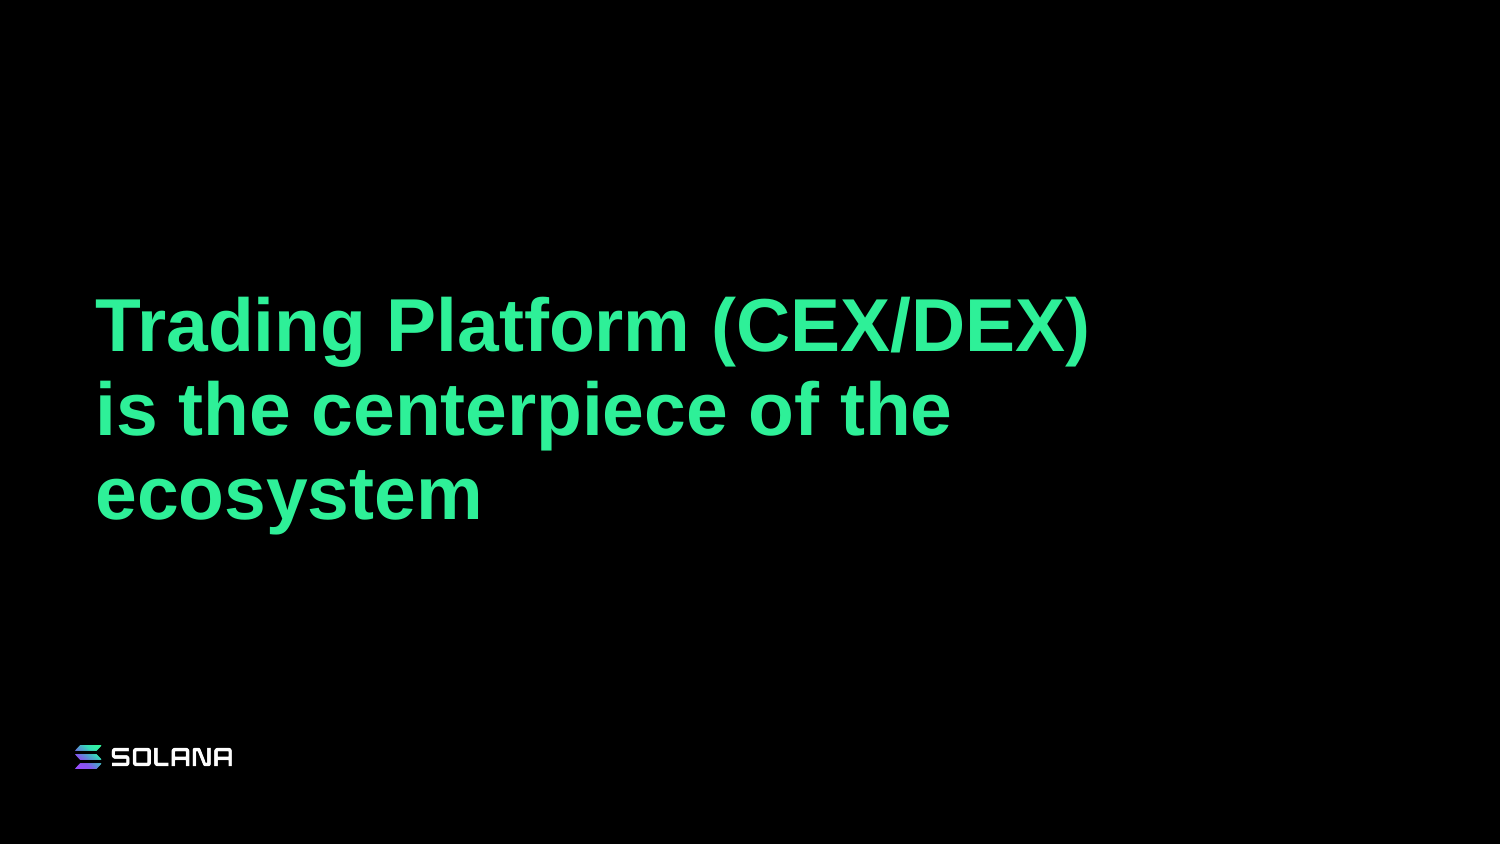

# Trading Platform (CEX/DEX) is the centerpiece of the ecosystem